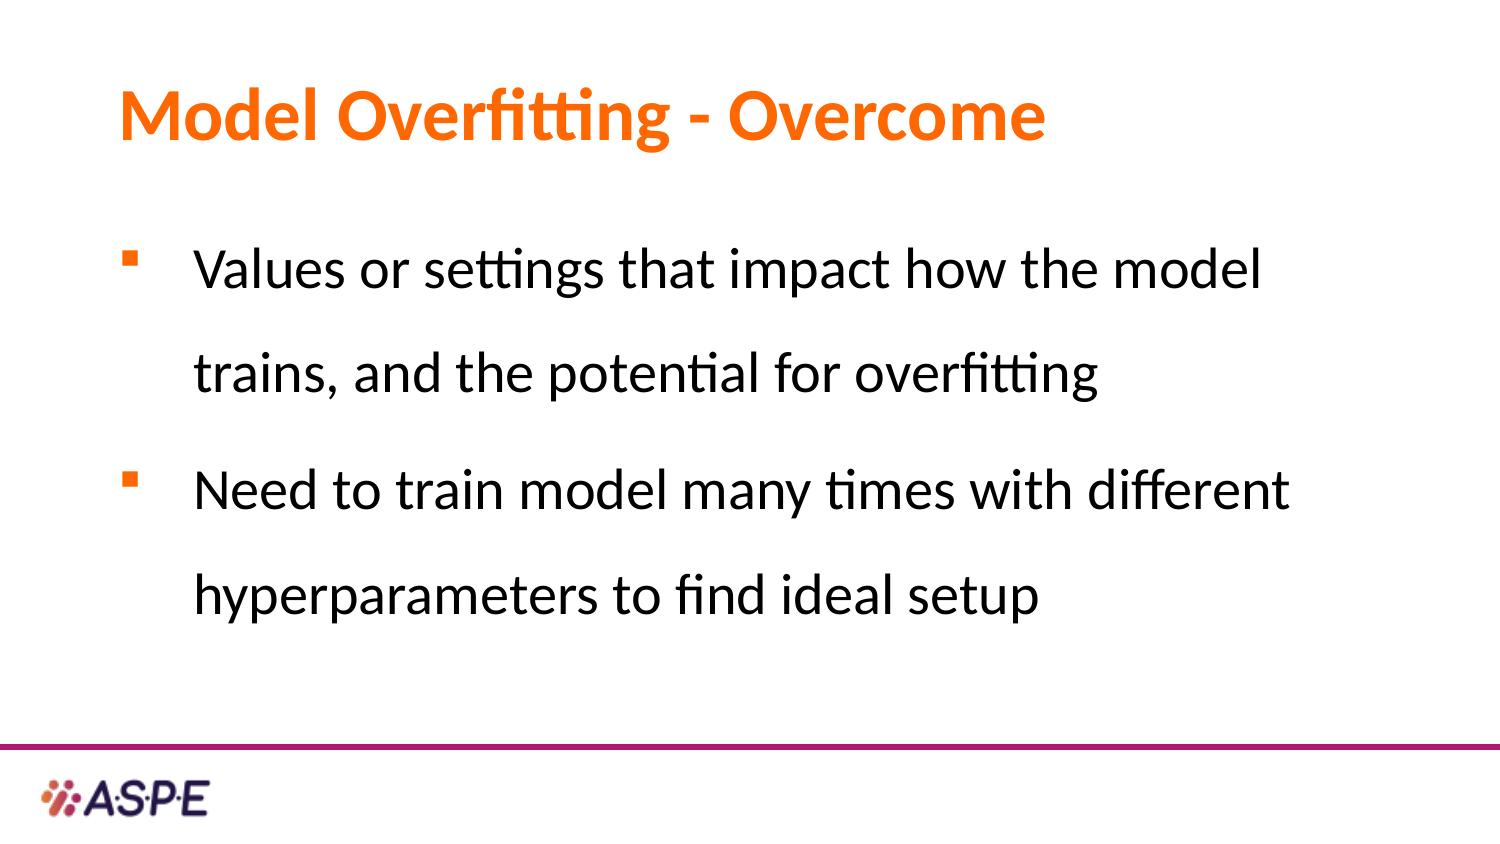

# Model Overfitting - Overcome
Values or settings that impact how the model trains, and the potential for overfitting
Need to train model many times with different hyperparameters to find ideal setup